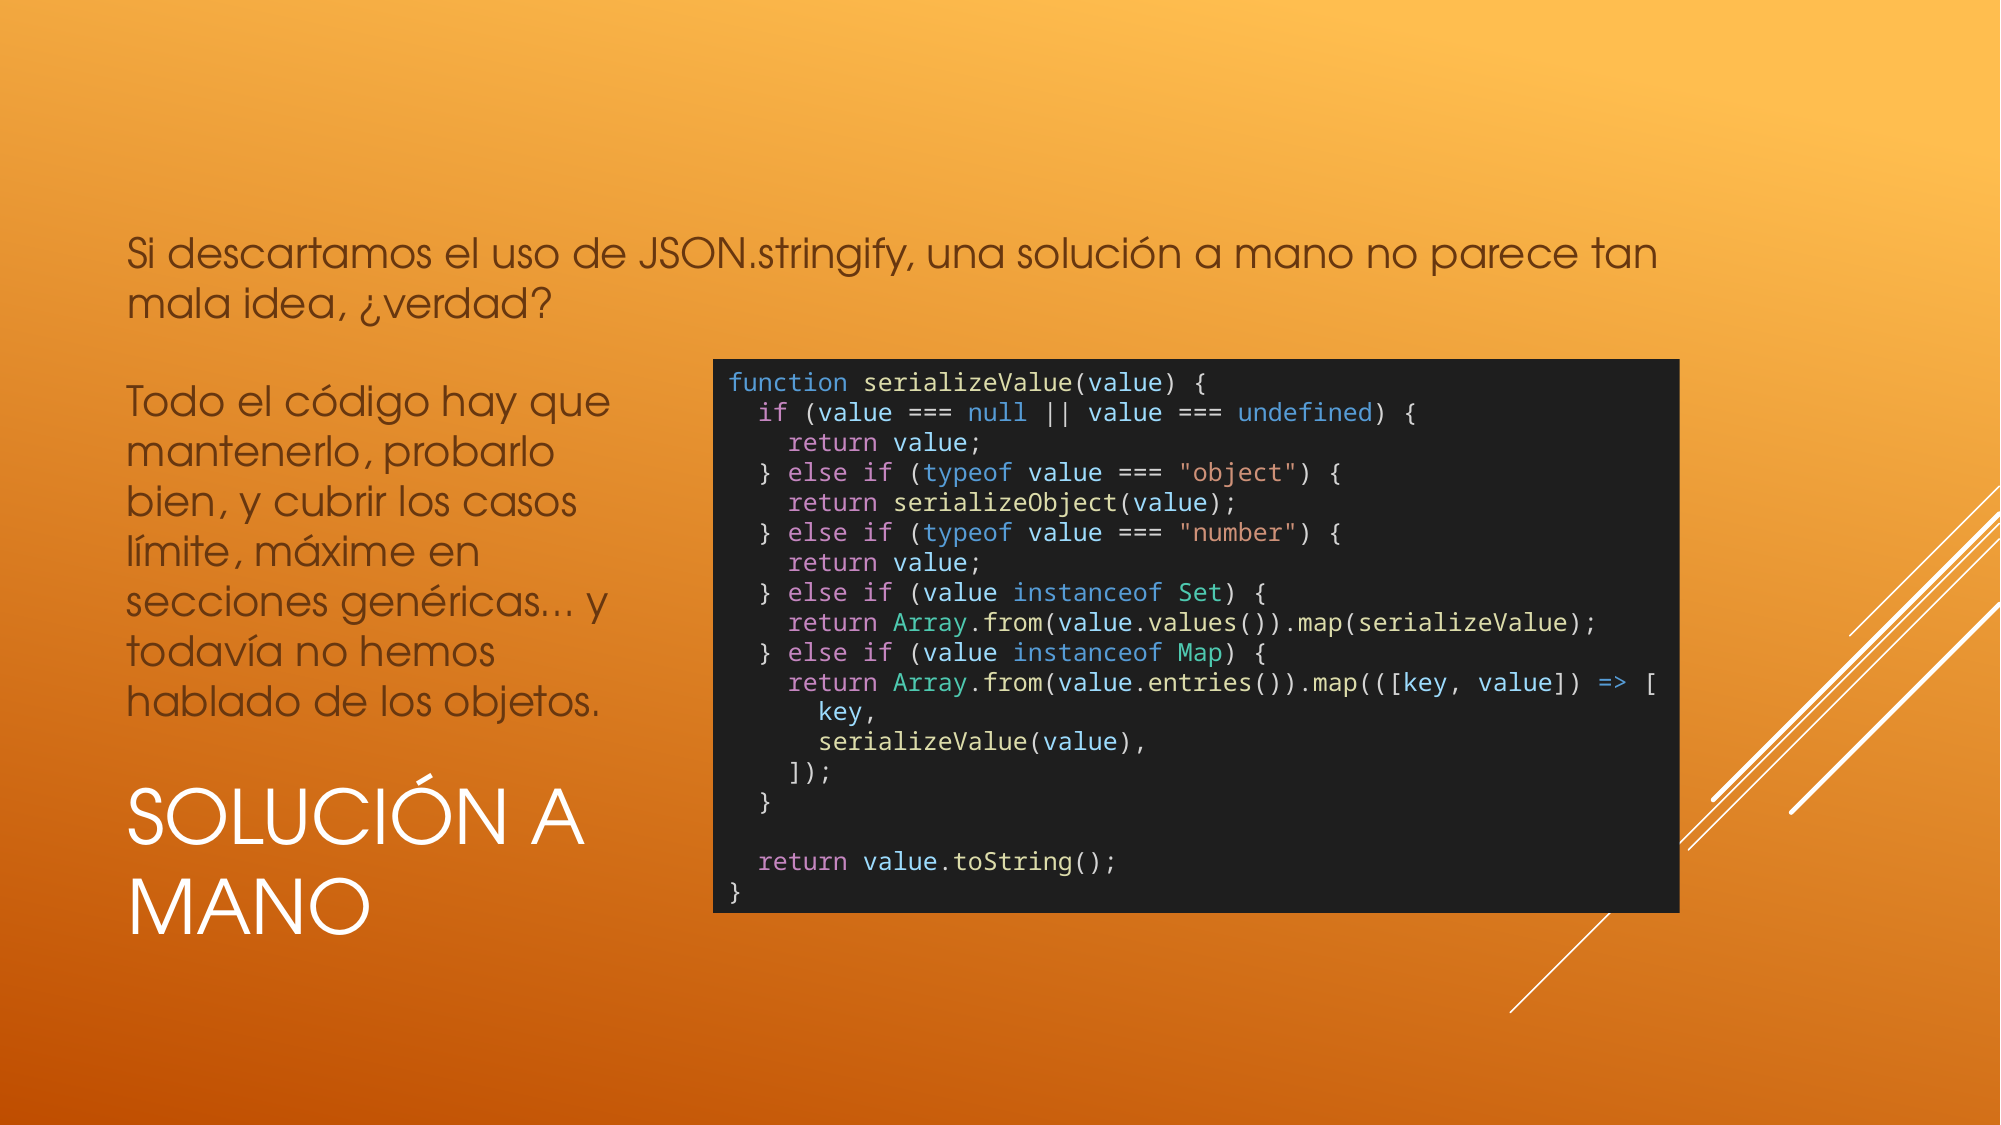

Si descartamos el uso de JSON.stringify, una solución a mano no parece tan mala idea, ¿verdad?

function serializeValue(value) {
  if (value === null || value === undefined) {
    return value;
  } else if (typeof value === "object") {
    return serializeObject(value);
  } else if (typeof value === "number") {
    return value;
  } else if (value instanceof Set) {
    return Array.from(value.values()).map(serializeValue);
  } else if (value instanceof Map) {
    return Array.from(value.entries()).map(([key, value]) => [
      key,
      serializeValue(value),
    ]);
  }
  return value.toString();
}
Todo el código hay que mantenerlo, probarlo bien, y cubrir los casos límite, máxime en secciones genéricas… y todavía no hemos hablado de los objetos.
# Solución a mano